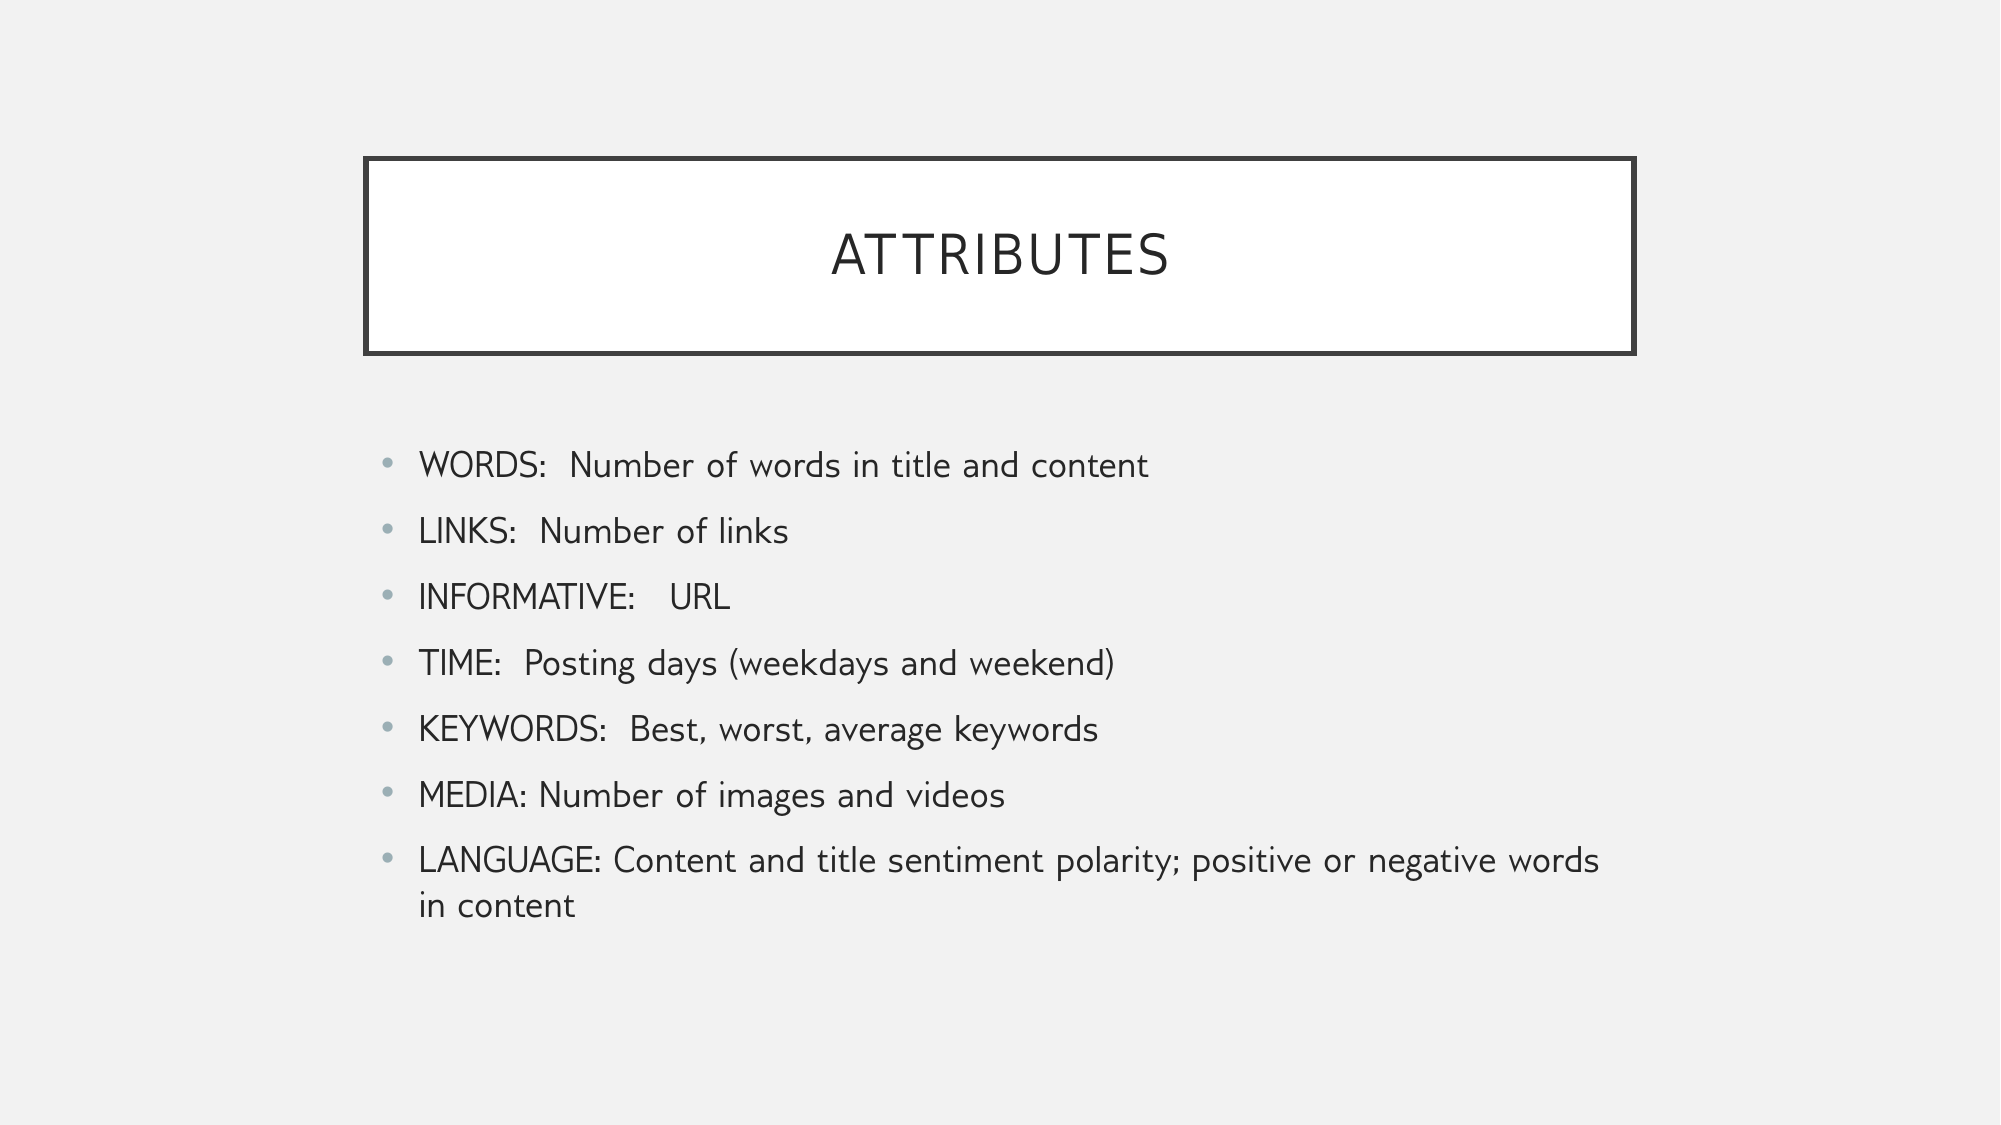

# Attributes
WORDS:  Number of words in title and content
LINKS:  Number of links
INFORMATIVE:   URL
TIME:  Posting days (weekdays and weekend)
KEYWORDS:  Best, worst, average keywords
MEDIA: Number of images and videos
LANGUAGE: Content and title sentiment polarity; positive or negative words in content